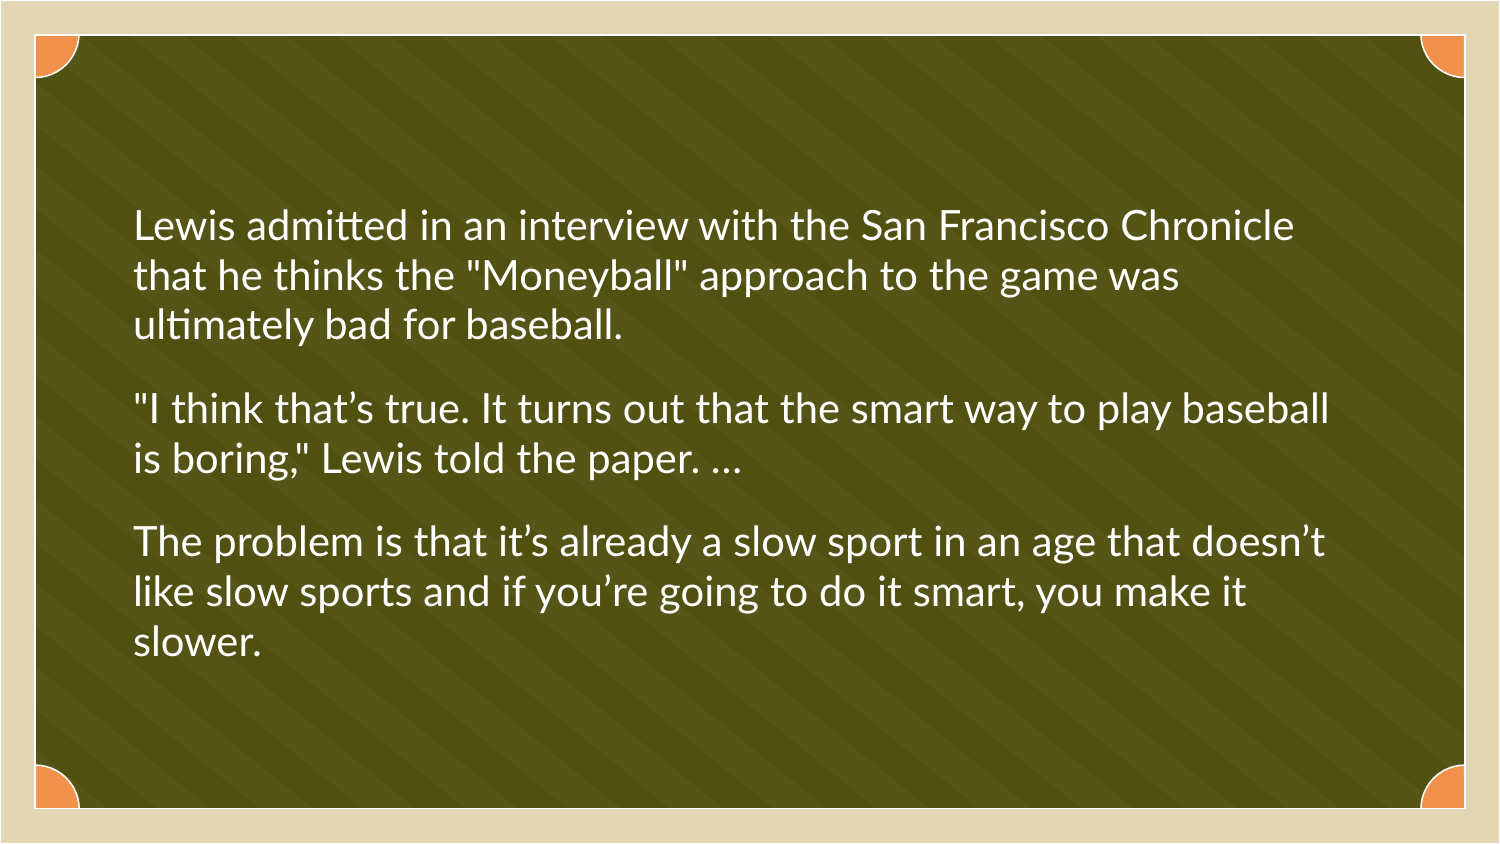

Lewis admitted in an interview with the San Francisco Chronicle that he thinks the "Moneyball" approach to the game was ultimately bad for baseball.
"I think that’s true. It turns out that the smart way to play baseball is boring," Lewis told the paper. …
The problem is that it’s already a slow sport in an age that doesn’t like slow sports and if you’re going to do it smart, you make it slower.